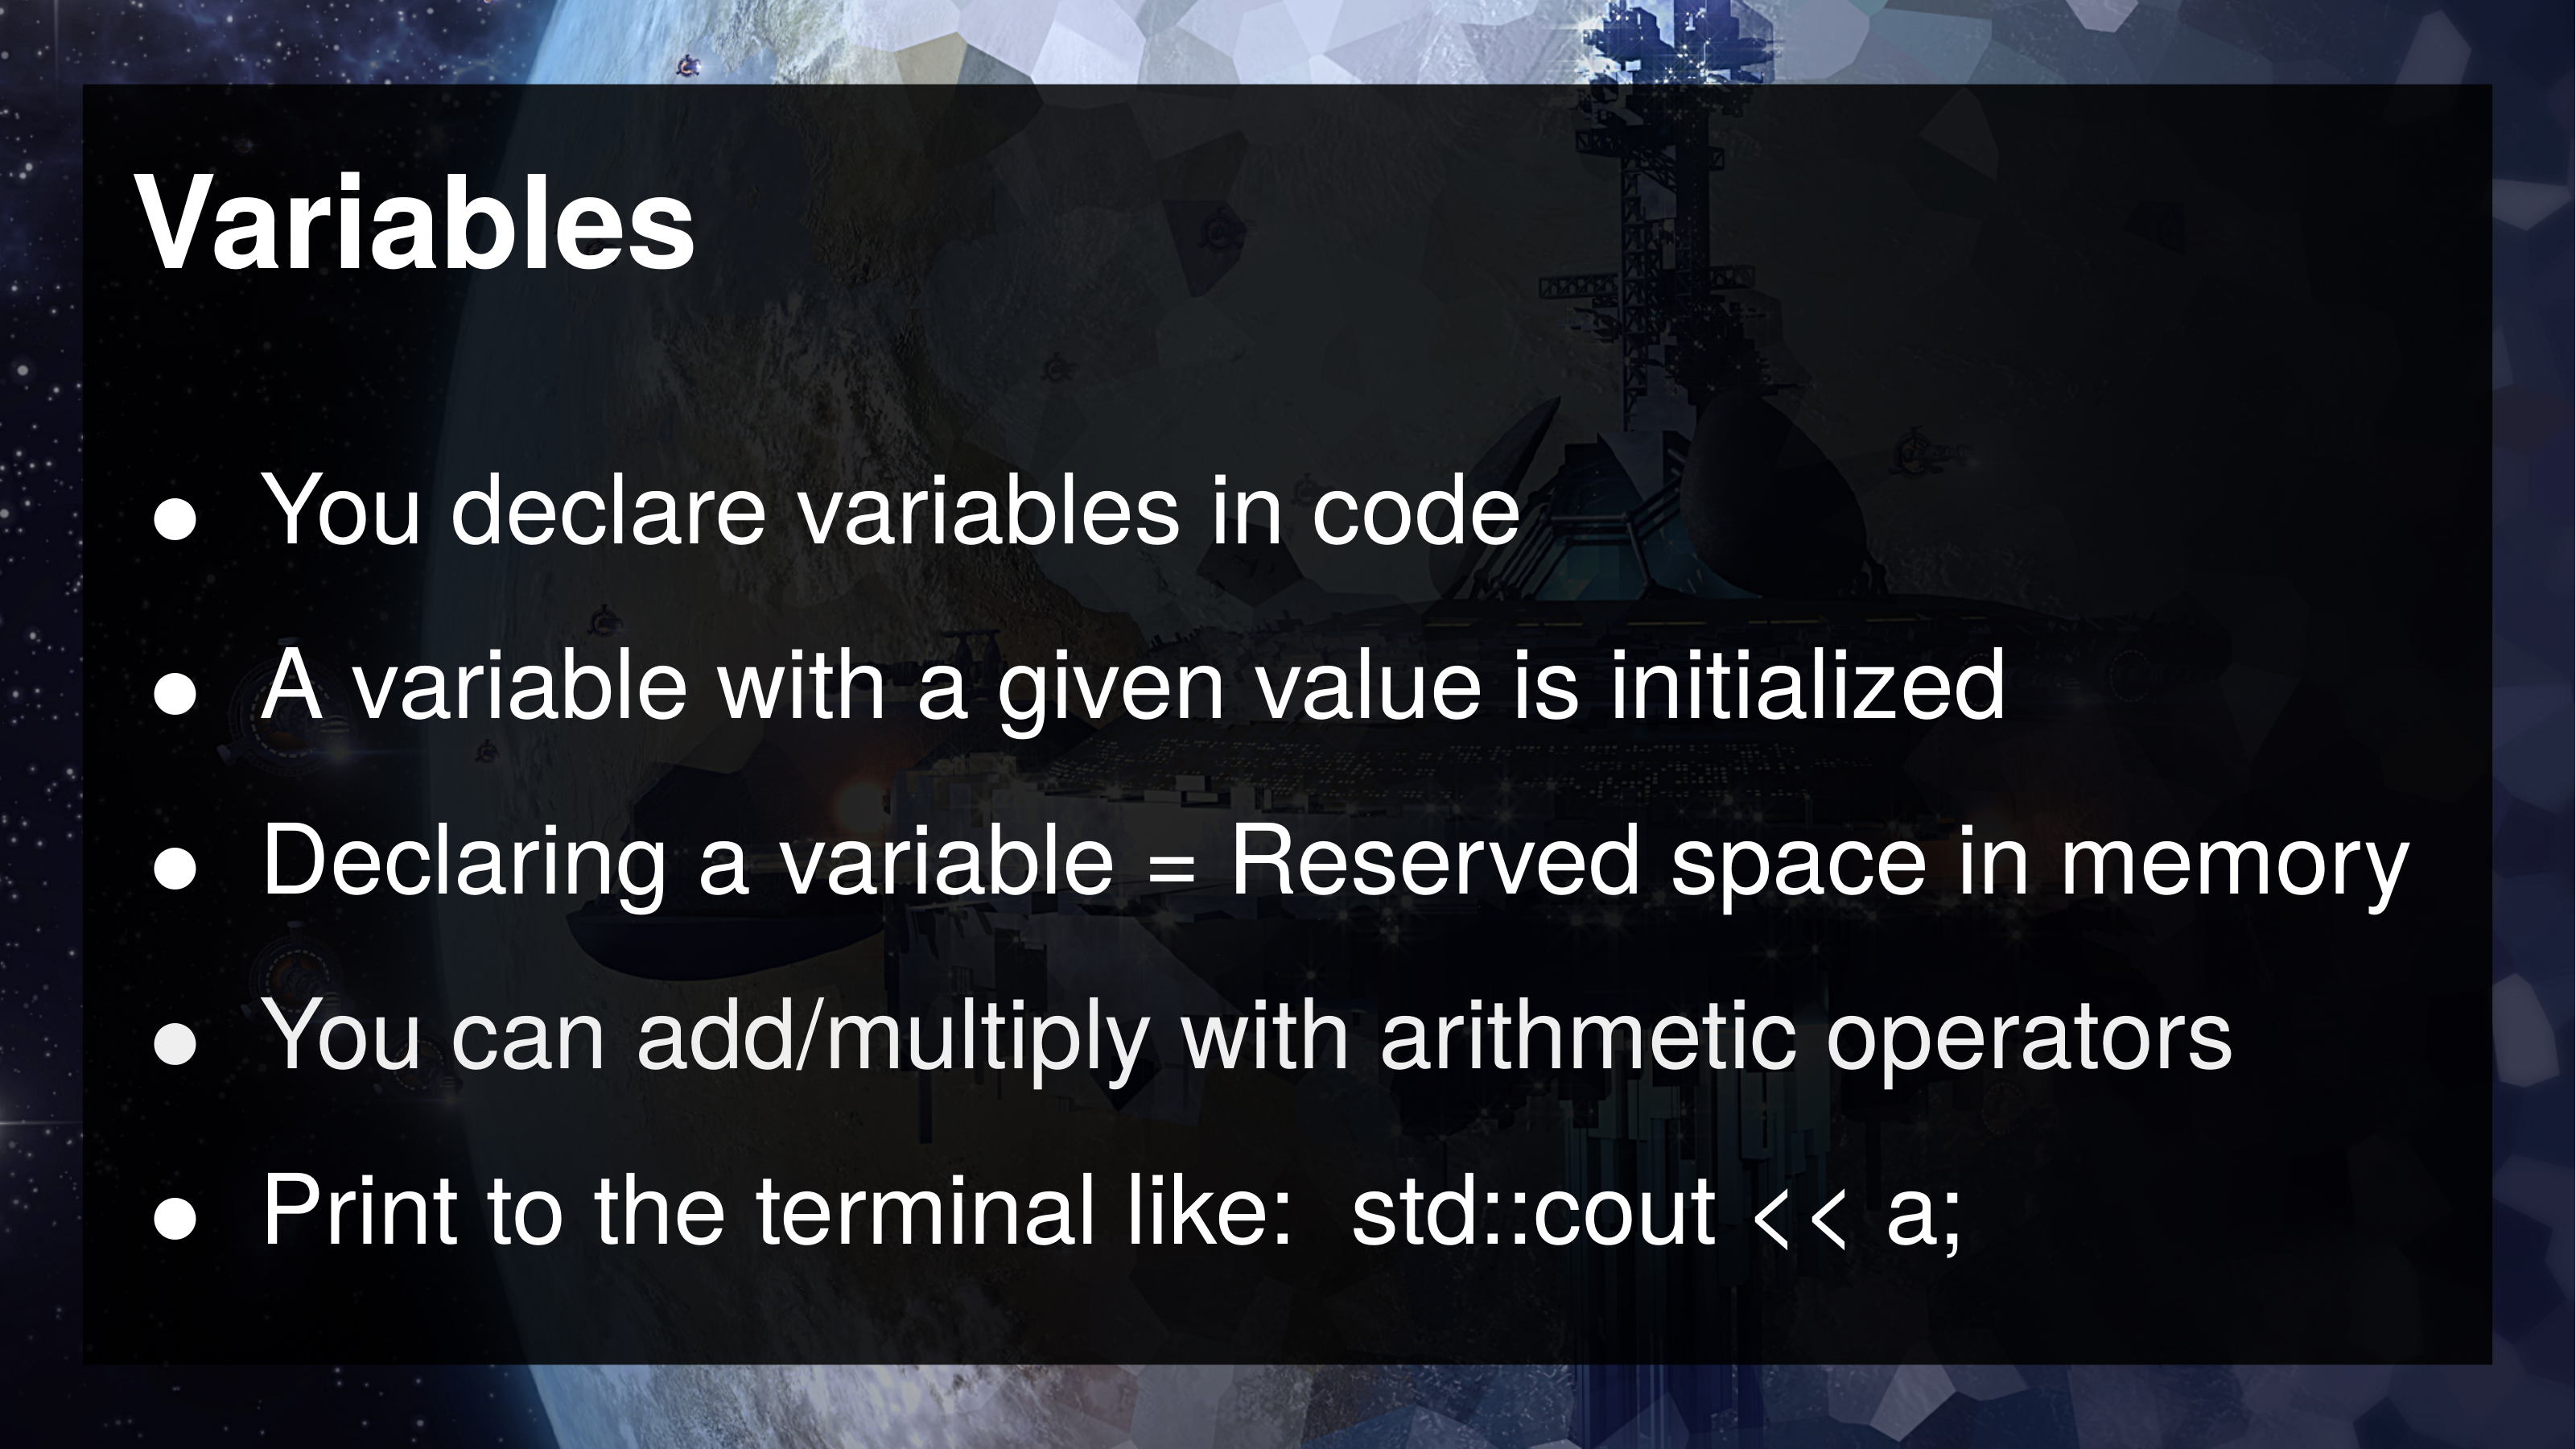

# Variables
You declare variables in code
A variable with a given value is initialized
Declaring a variable = Reserved space in memory
You can add/multiply with arithmetic operators
Print to the terminal like:  std::cout << a;